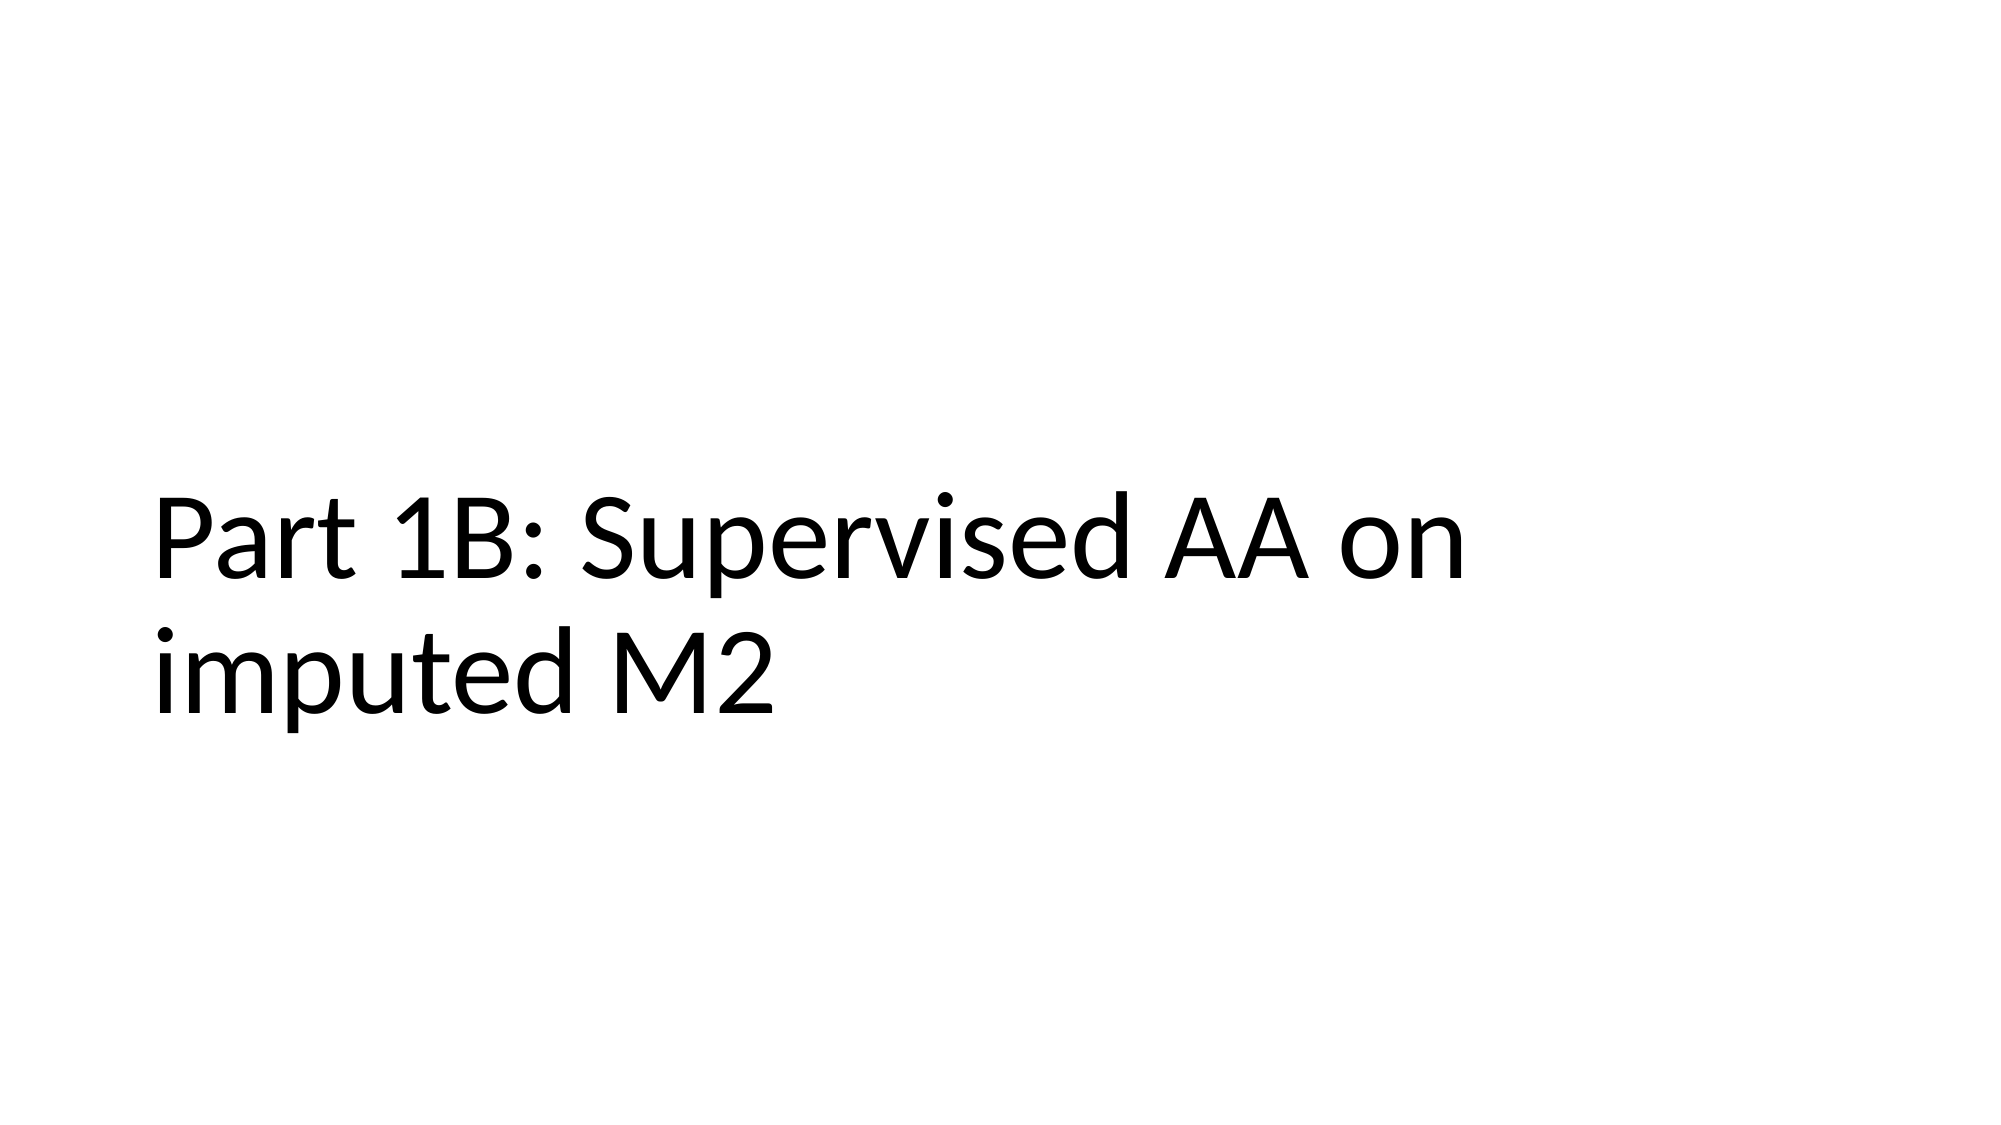

# Part 1B: Supervised AA on imputed M2